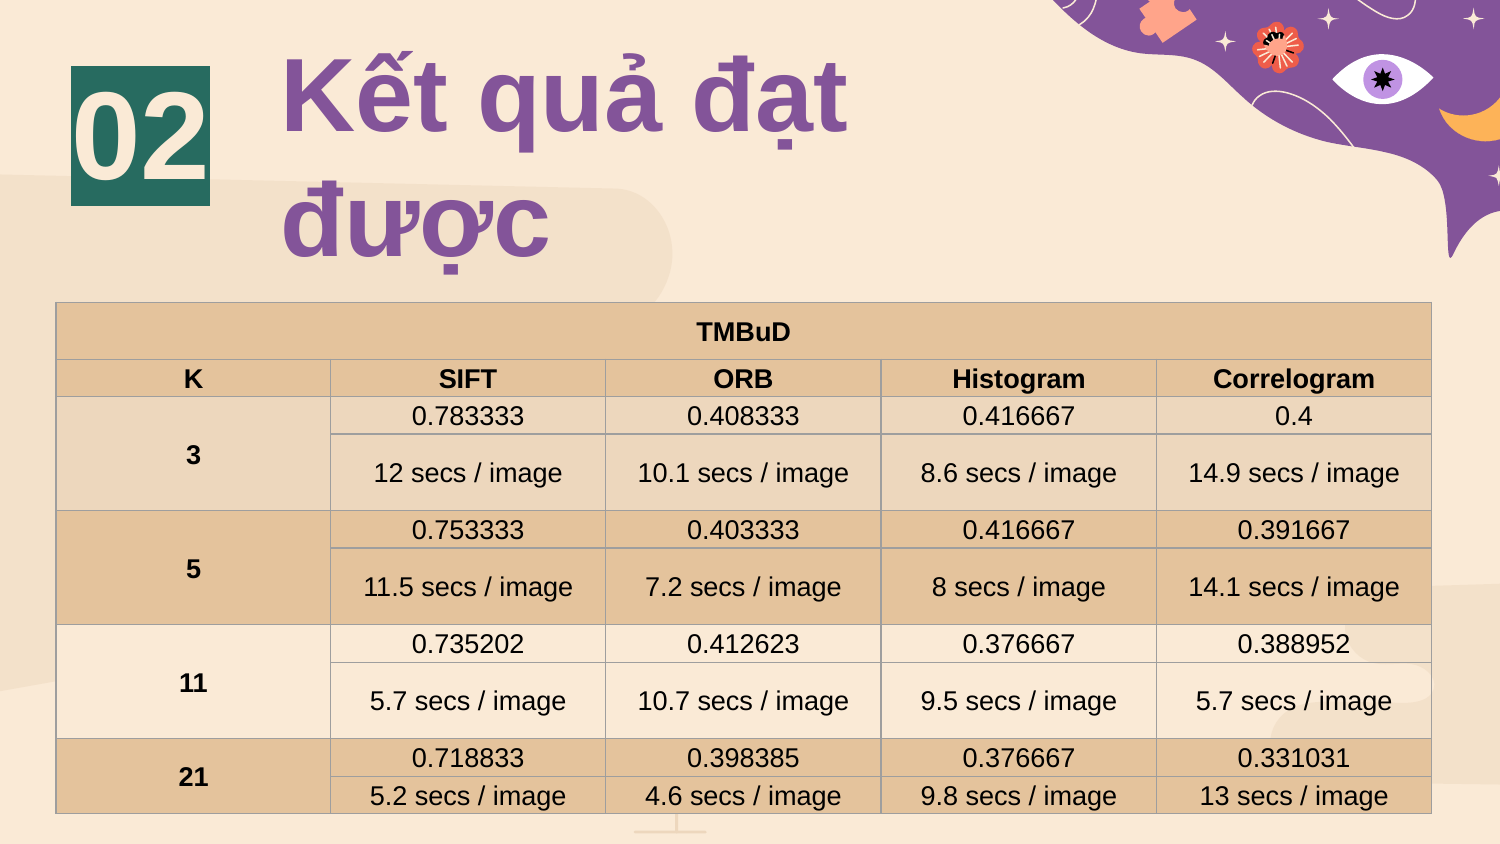

Kết quả đạt được
02
| TMBuD |  |  |  |  |
| --- | --- | --- | --- | --- |
| K | SIFT | ORB | Histogram | Correlogram |
| 3 | 0.783333 | 0.408333 | 0.416667 | 0.4 |
|  | 12 secs / image | 10.1 secs / image | 8.6 secs / image | 14.9 secs / image |
| 5 | 0.753333 | 0.403333 | 0.416667 | 0.391667 |
|  | 11.5 secs / image | 7.2 secs / image | 8 secs / image | 14.1 secs / image |
| 11 | 0.735202 | 0.412623 | 0.376667 | 0.388952 |
|  | 5.7 secs / image | 10.7 secs / image | 9.5 secs / image | 5.7 secs / image |
| 21 | 0.718833 | 0.398385 | 0.376667 | 0.331031 |
|  | 5.2 secs / image | 4.6 secs / image | 9.8 secs / image | 13 secs / image |